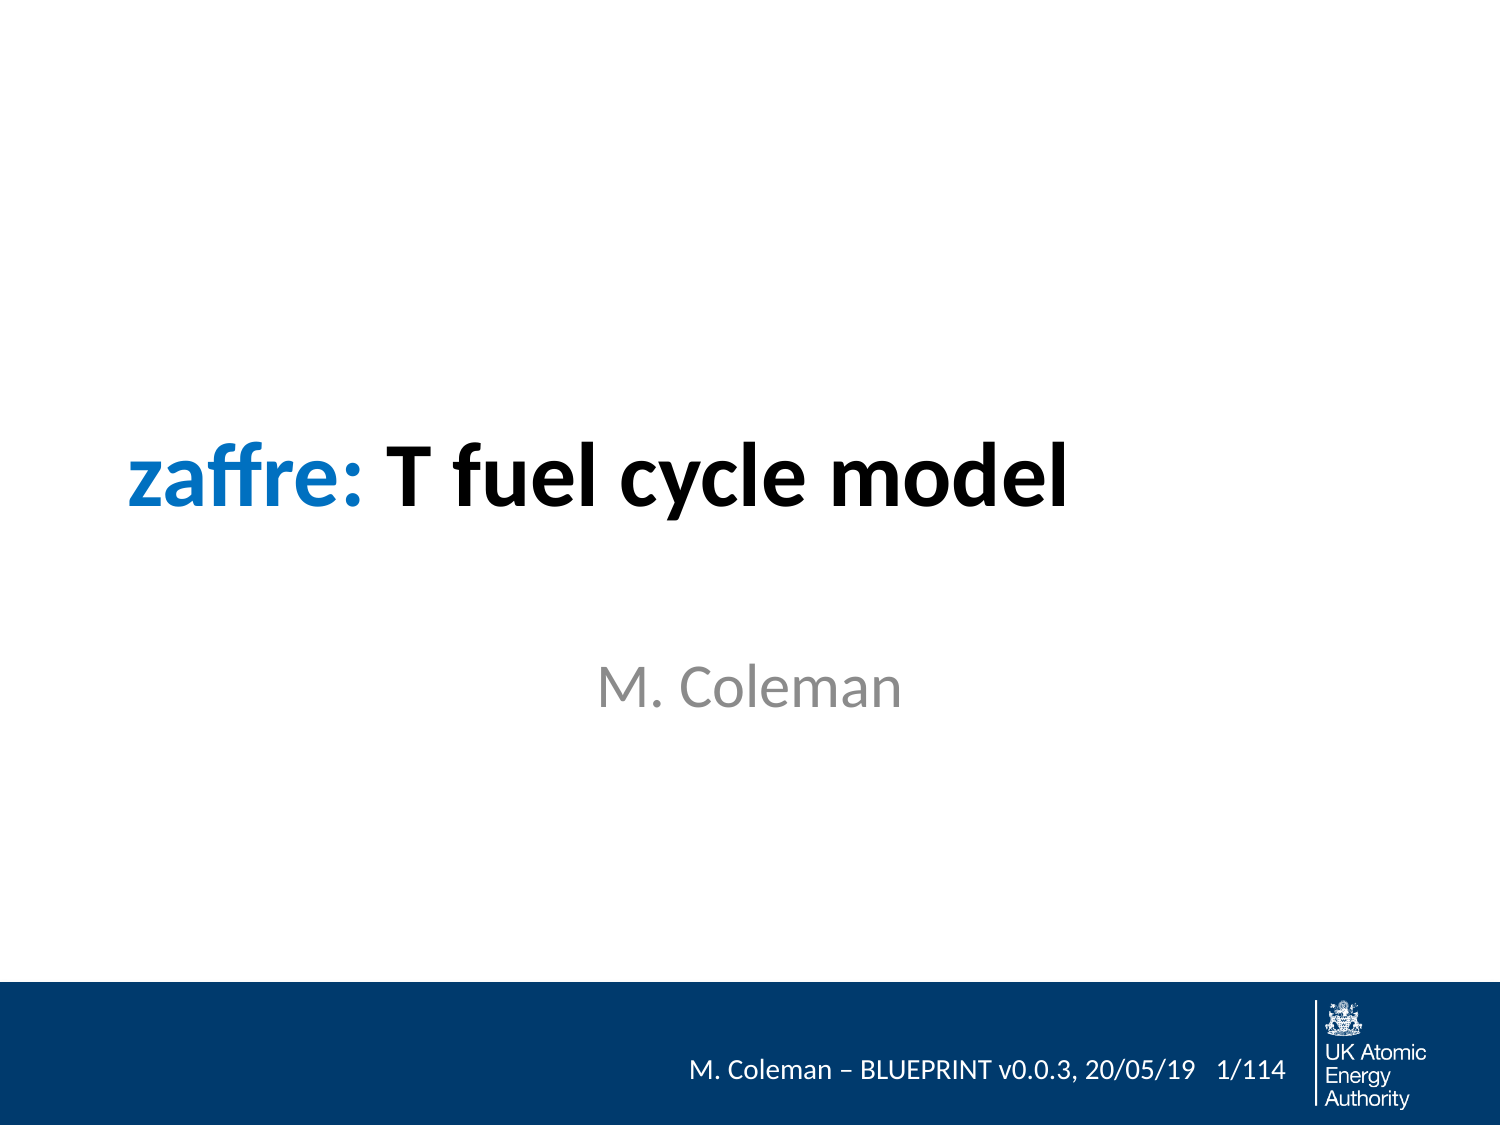

# zaffre: T fuel cycle model
M. Coleman